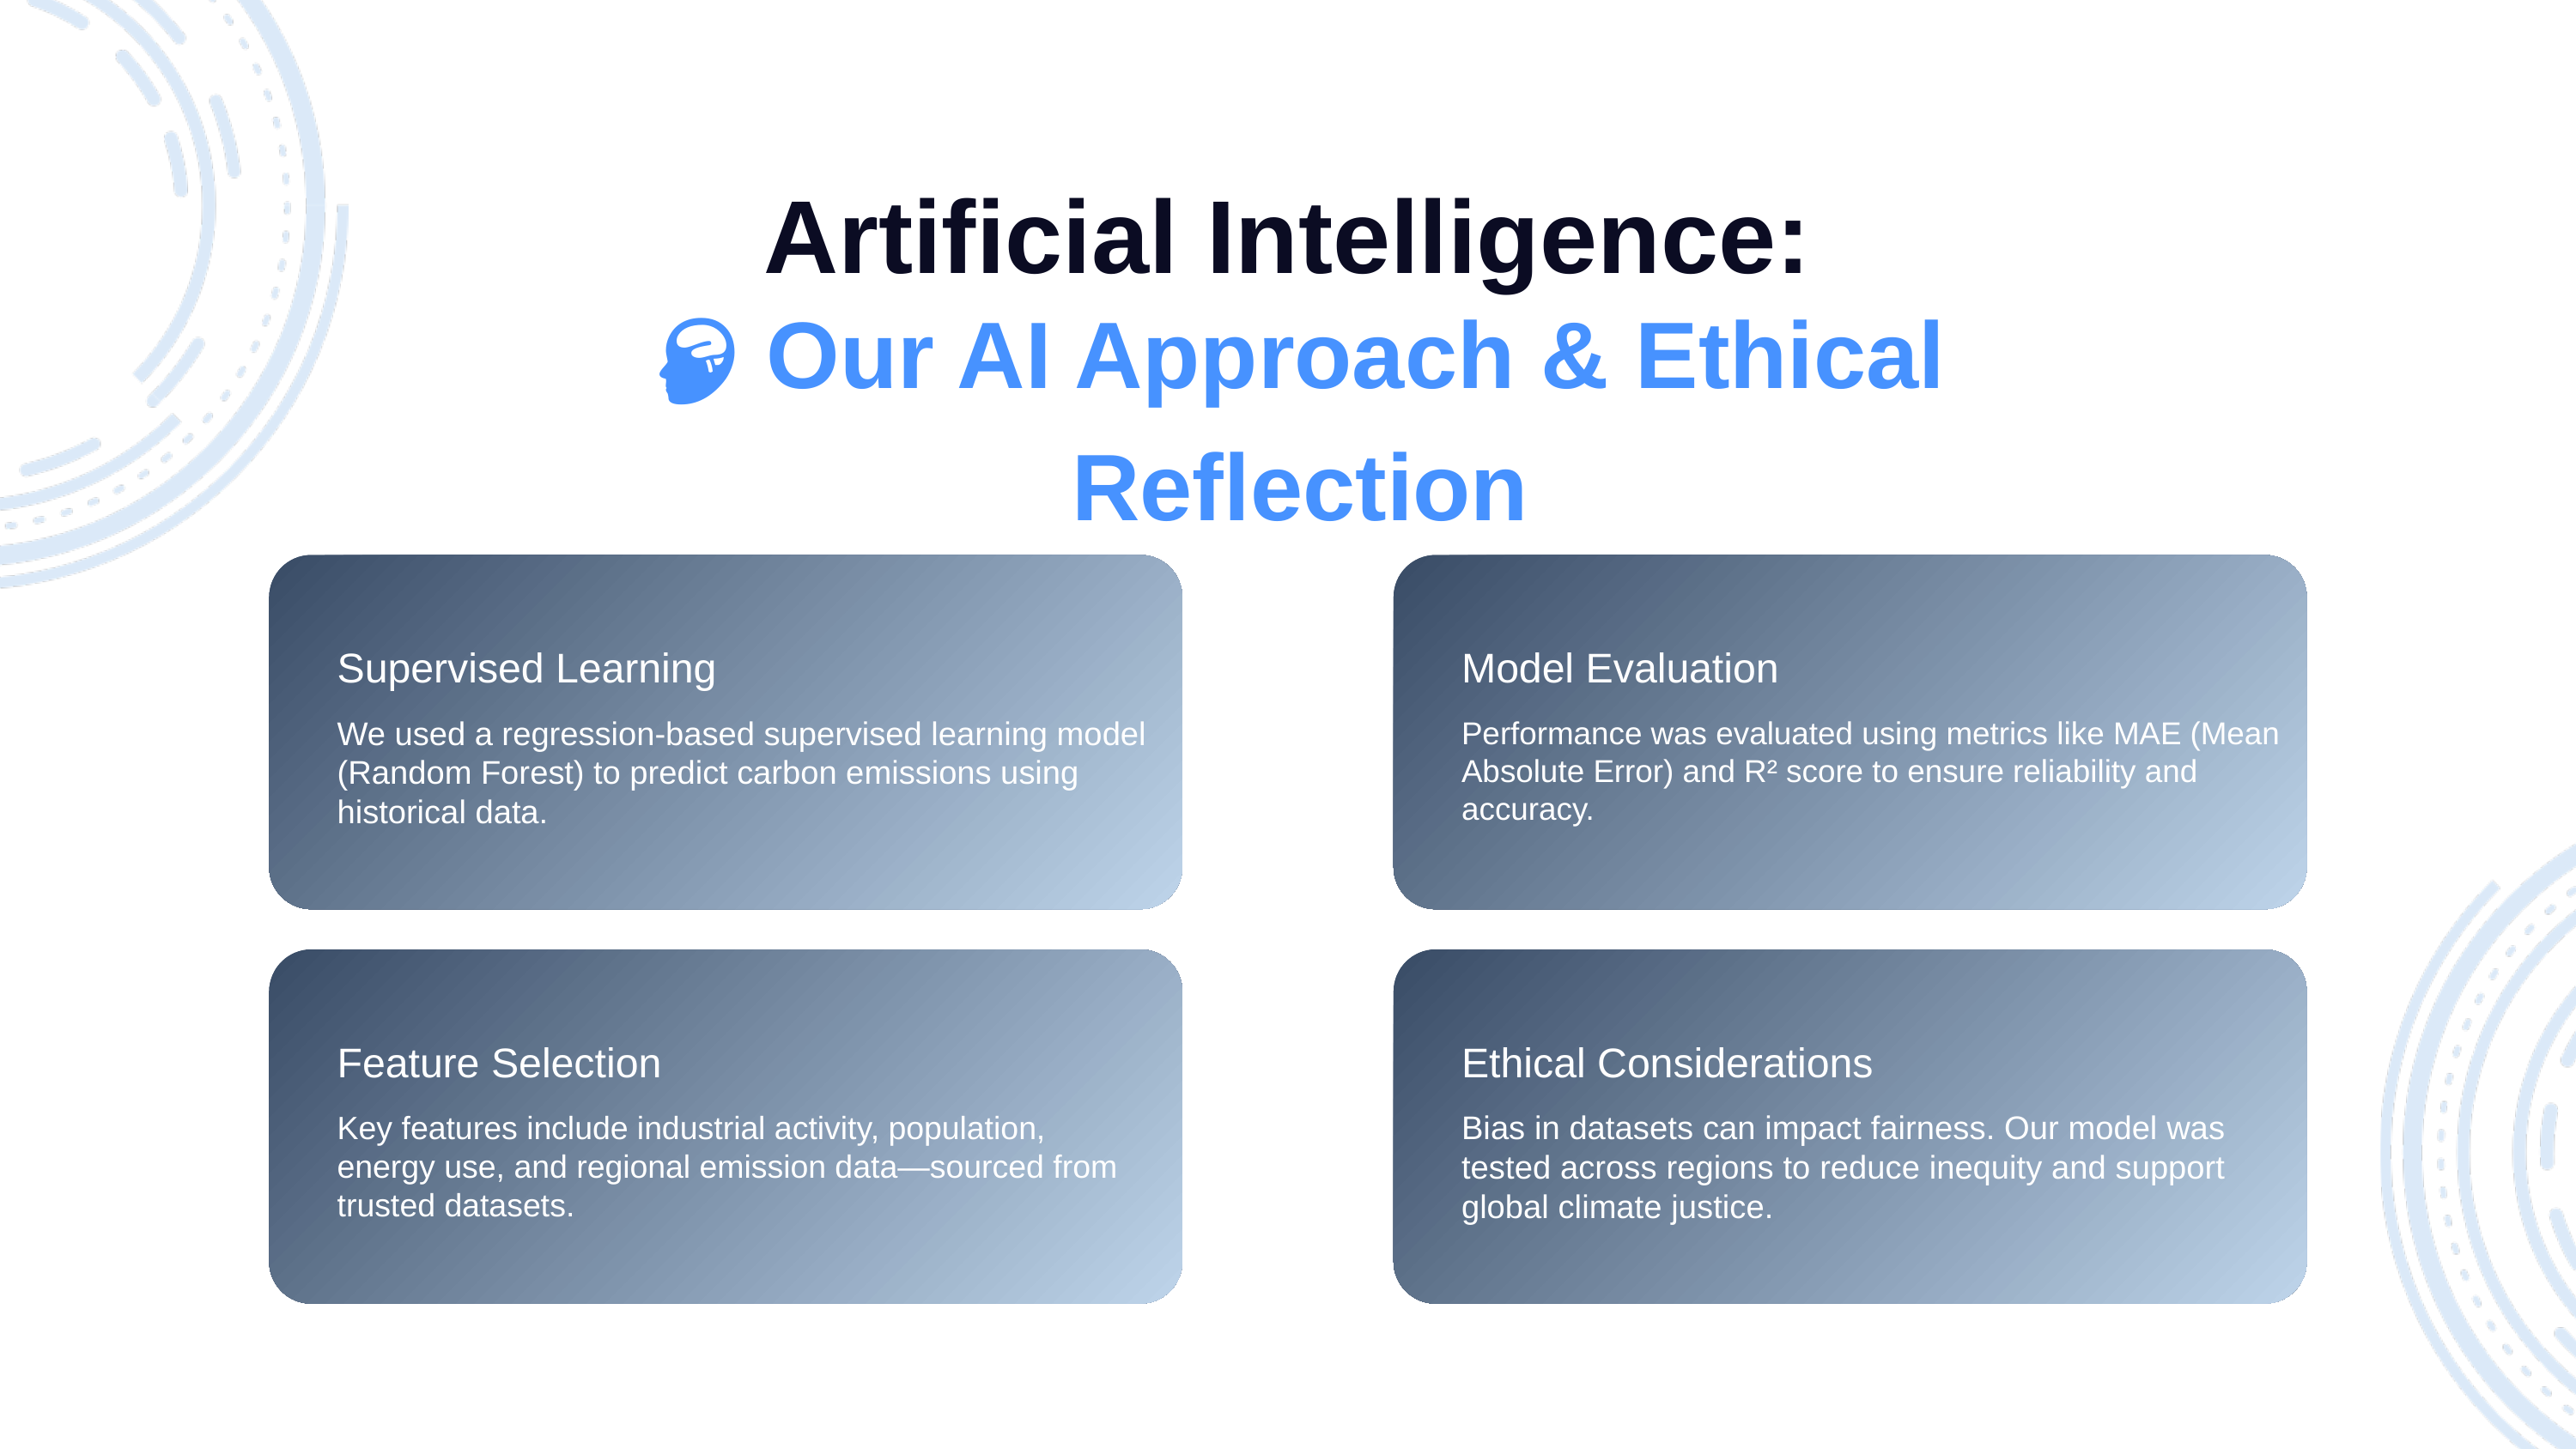

Artificial Intelligence:
🧠 Our AI Approach & Ethical Reflection

Supervised Learning
Model Evaluation
We used a regression-based supervised learning model (Random Forest) to predict carbon emissions using historical data.
Performance was evaluated using metrics like MAE (Mean Absolute Error) and R² score to ensure reliability and accuracy.

Feature Selection
Ethical Considerations
Key features include industrial activity, population, energy use, and regional emission data—sourced from trusted datasets.
Bias in datasets can impact fairness. Our model was tested across regions to reduce inequity and support global climate justice.